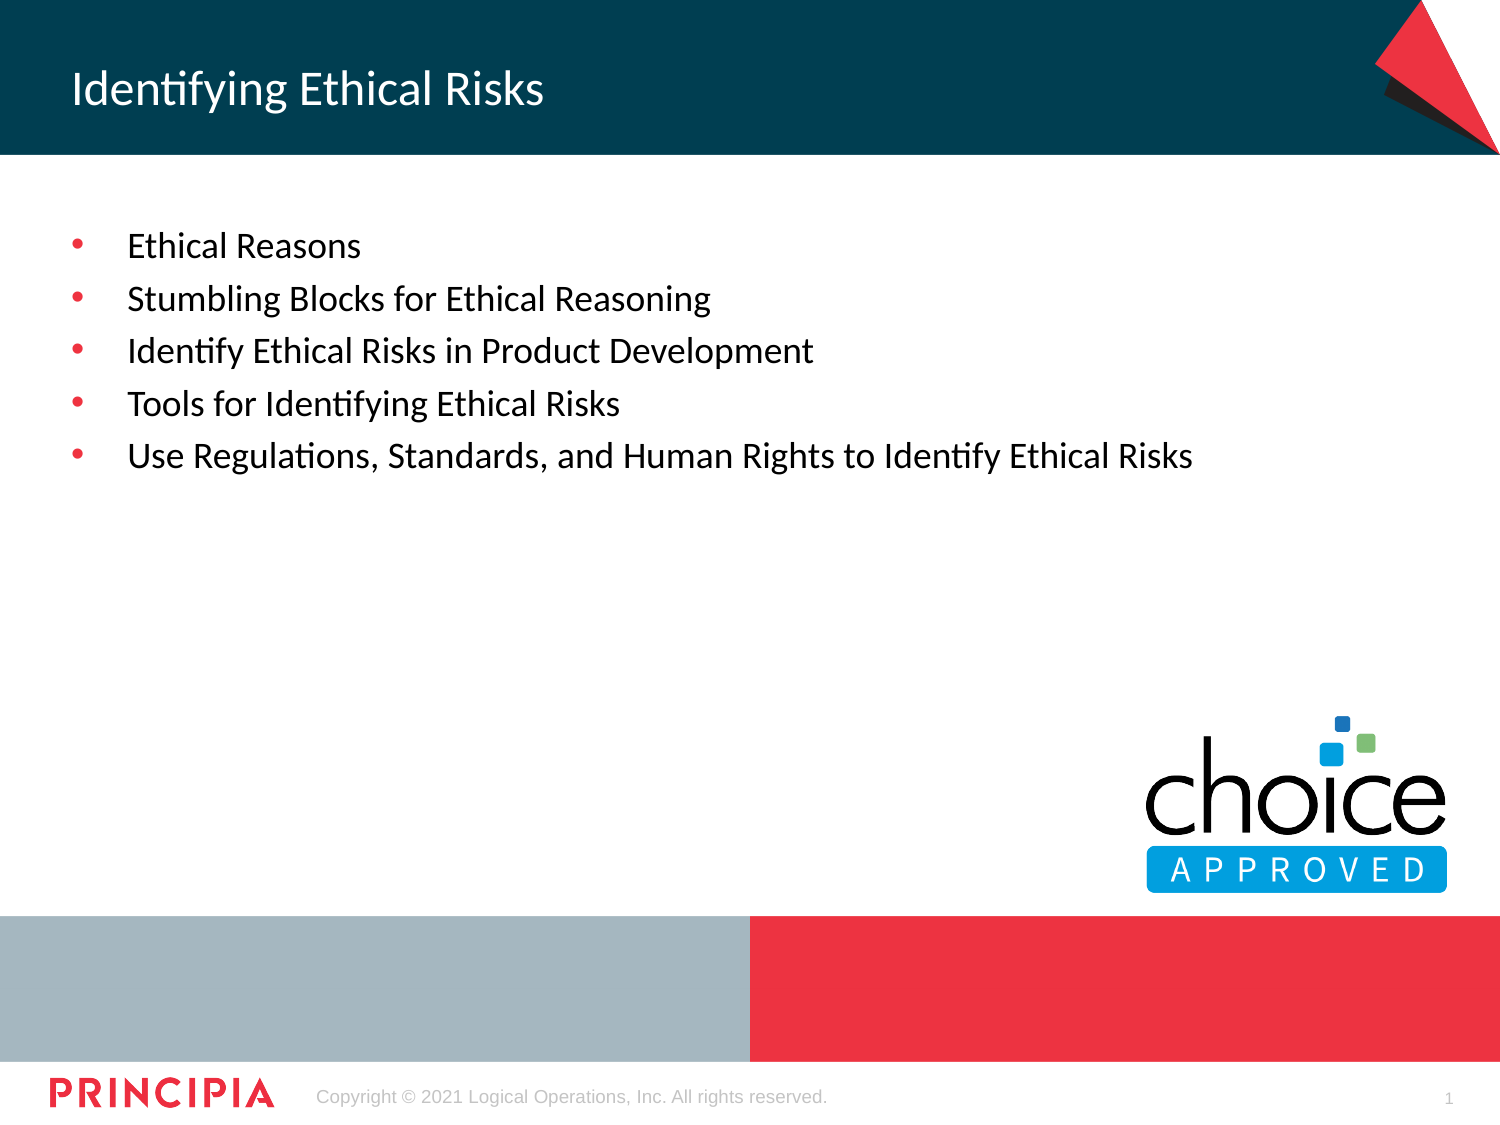

# Identifying Ethical Risks
Ethical Reasons
Stumbling Blocks for Ethical Reasoning
Identify Ethical Risks in Product Development
Tools for Identifying Ethical Risks
Use Regulations, Standards, and Human Rights to Identify Ethical Risks

1